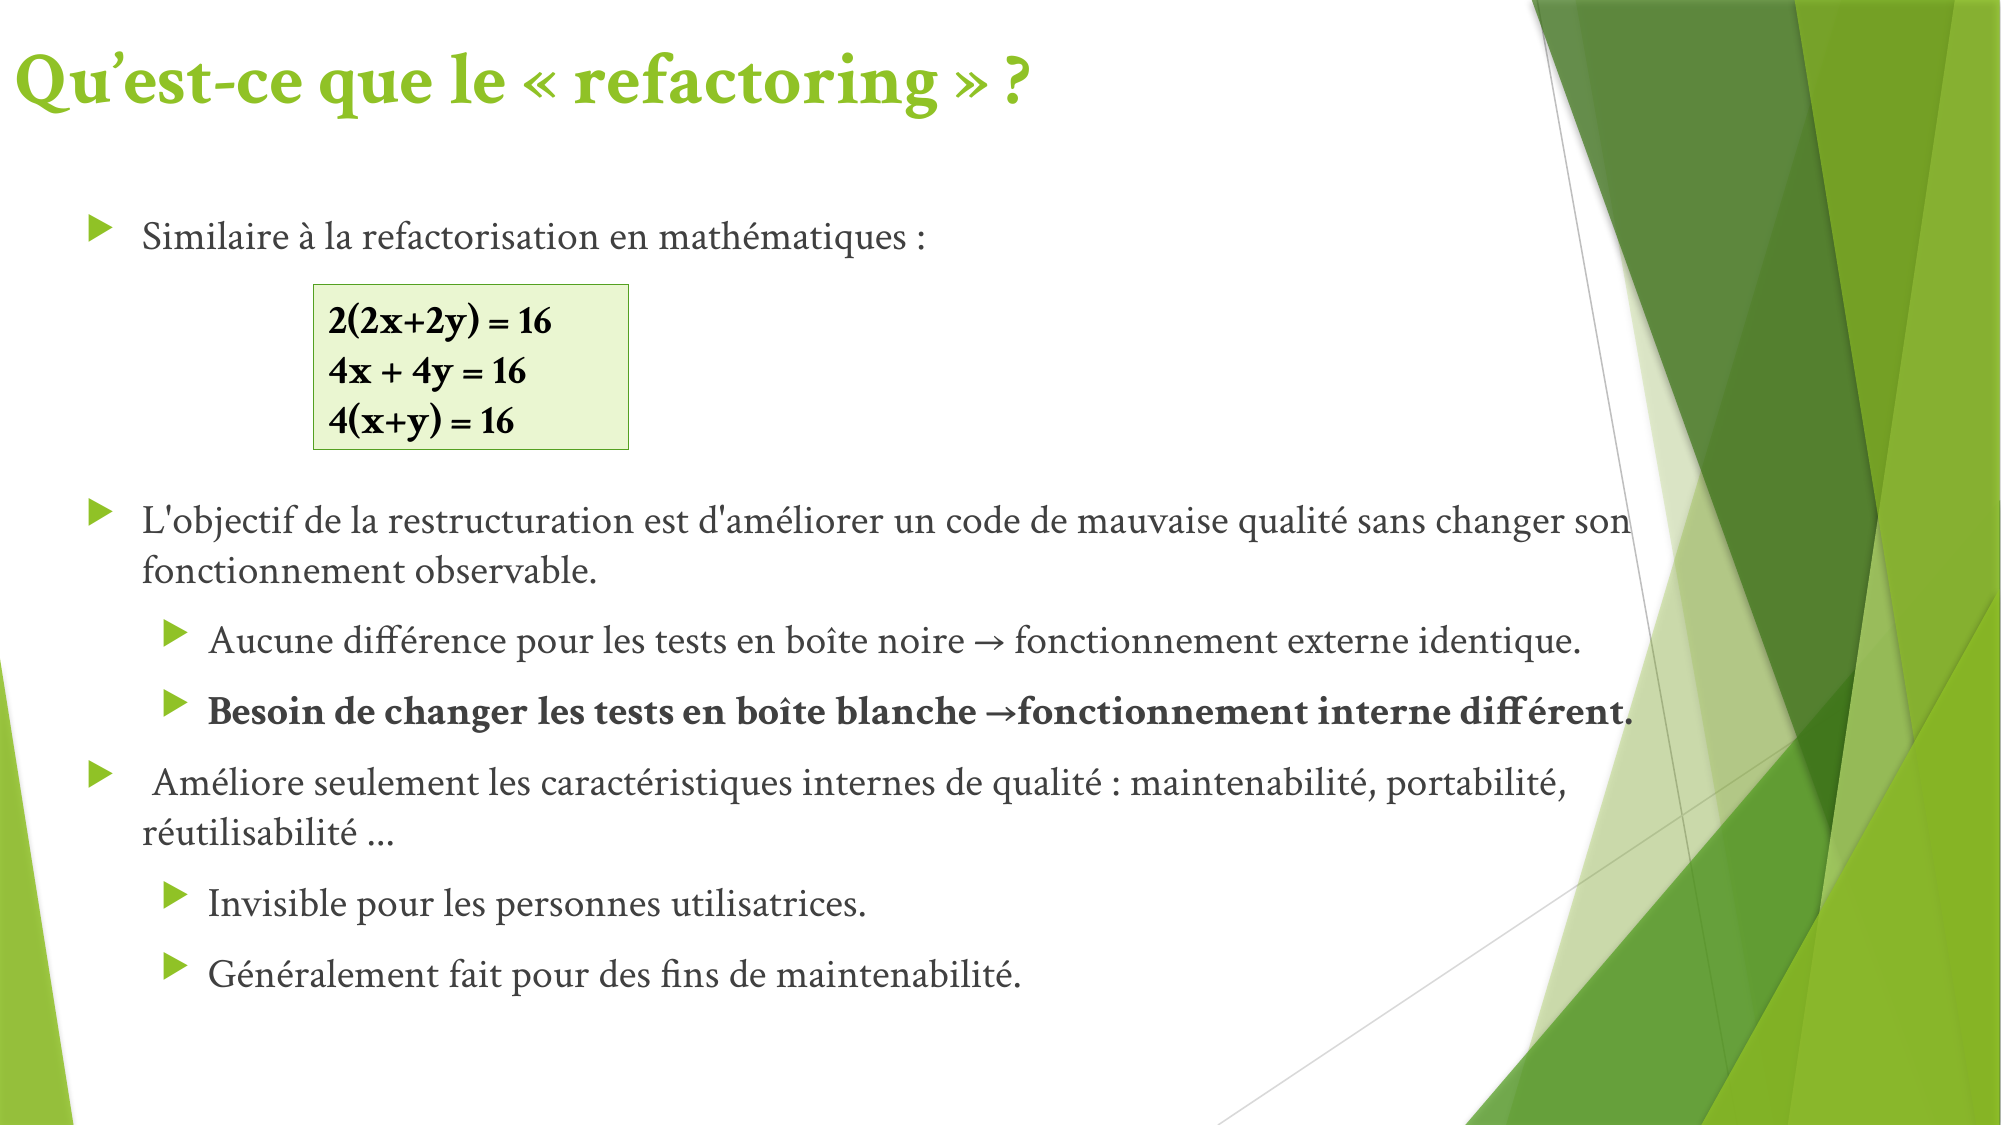

# Qu’est-ce que le « refactoring » ?
Similaire à la refactorisation en mathématiques :

L'objectif de la restructuration est d'améliorer un code de mauvaise qualité sans changer son fonctionnement observable.
Aucune différence pour les tests en boîte noire → fonctionnement externe identique.
Besoin de changer les tests en boîte blanche →fonctionnement interne différent.
 Améliore seulement les caractéristiques internes de qualité : maintenabilité, portabilité, réutilisabilité ...
Invisible pour les personnes utilisatrices.
Généralement fait pour des fins de maintenabilité.
2(2x+2y) = 16
4x + 4y = 16
4(x+y) = 16